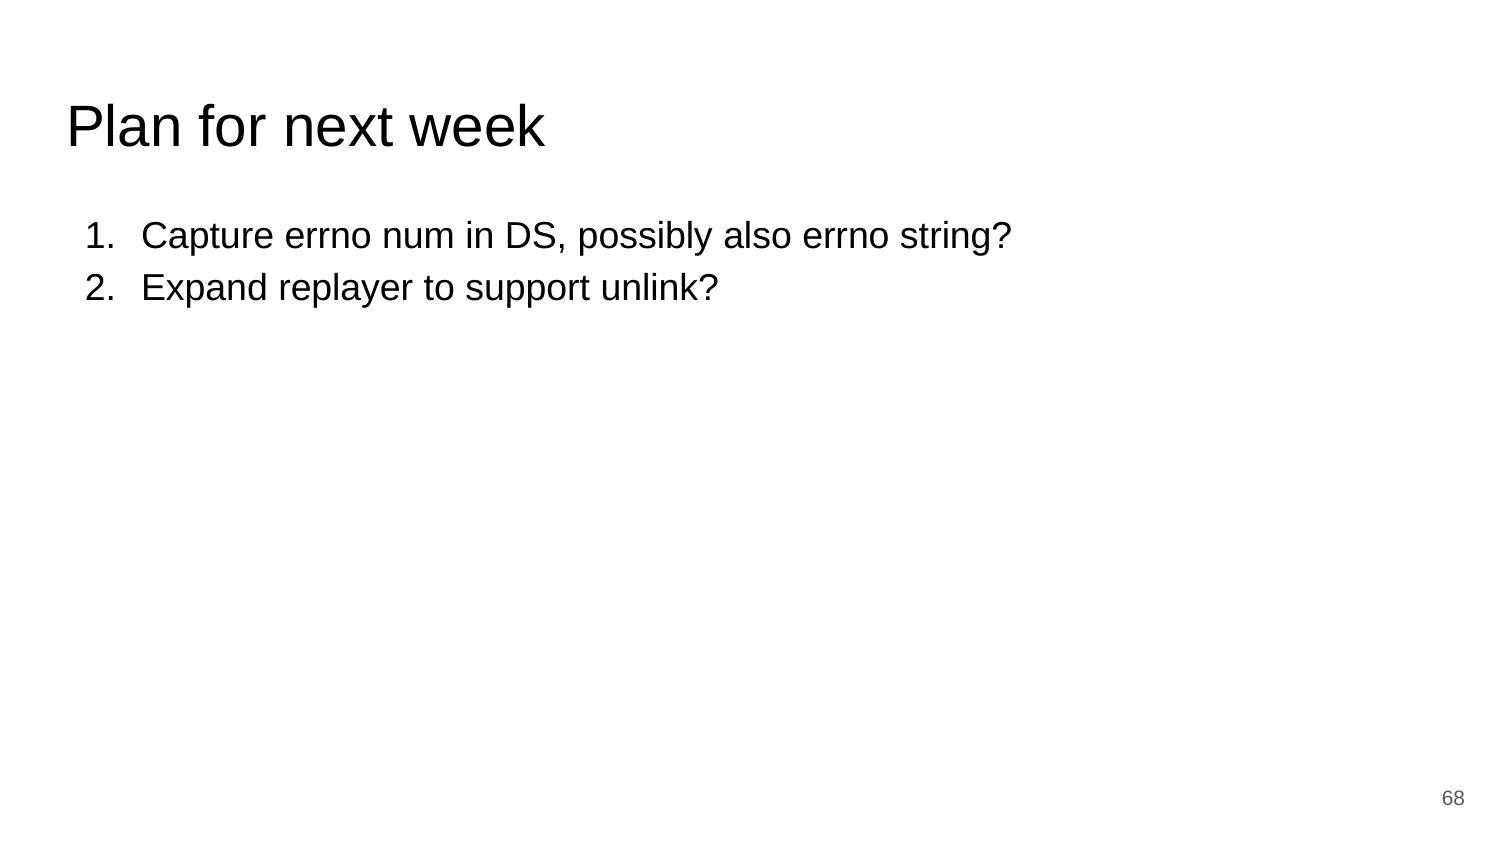

# Plan for next week
Capture errno num in DS, possibly also errno string?
Expand replayer to support unlink?
68